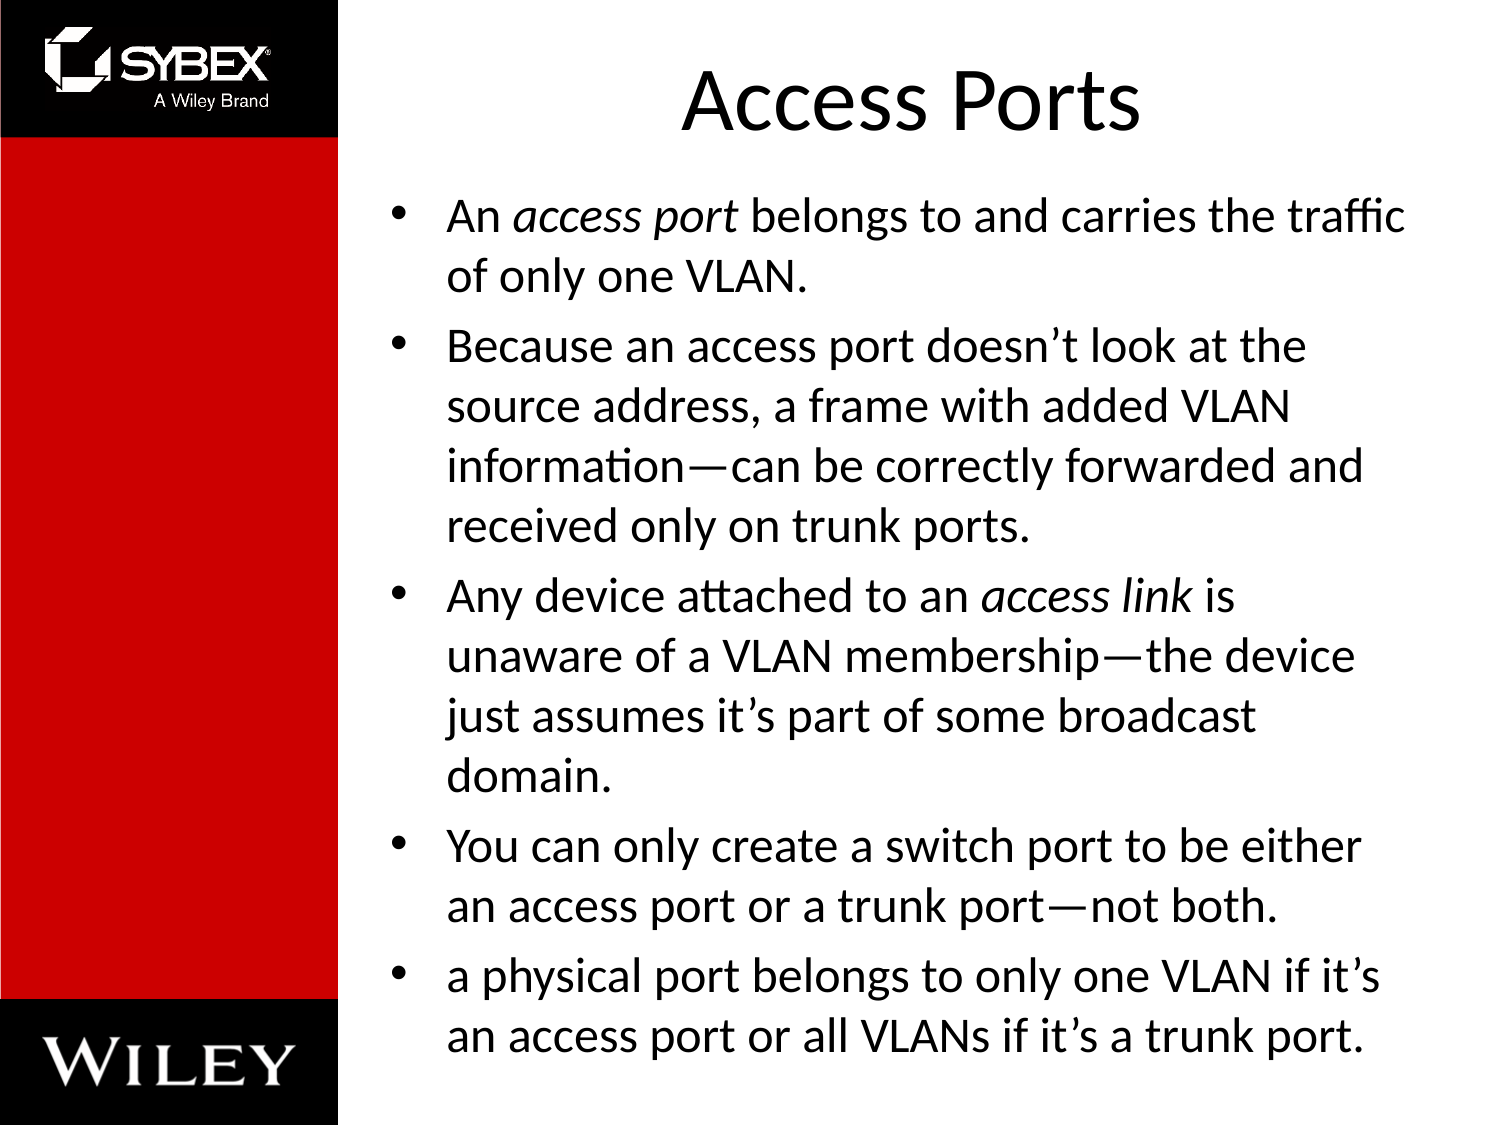

# Access Ports
An access port belongs to and carries the traffic of only one VLAN.
Because an access port doesn’t look at the source address, a frame with added VLAN information—can be correctly forwarded and received only on trunk ports.
Any device attached to an access link is unaware of a VLAN membership—the device just assumes it’s part of some broadcast domain.
You can only create a switch port to be either an access port or a trunk port—not both.
a physical port belongs to only one VLAN if it’s an access port or all VLANs if it’s a trunk port.